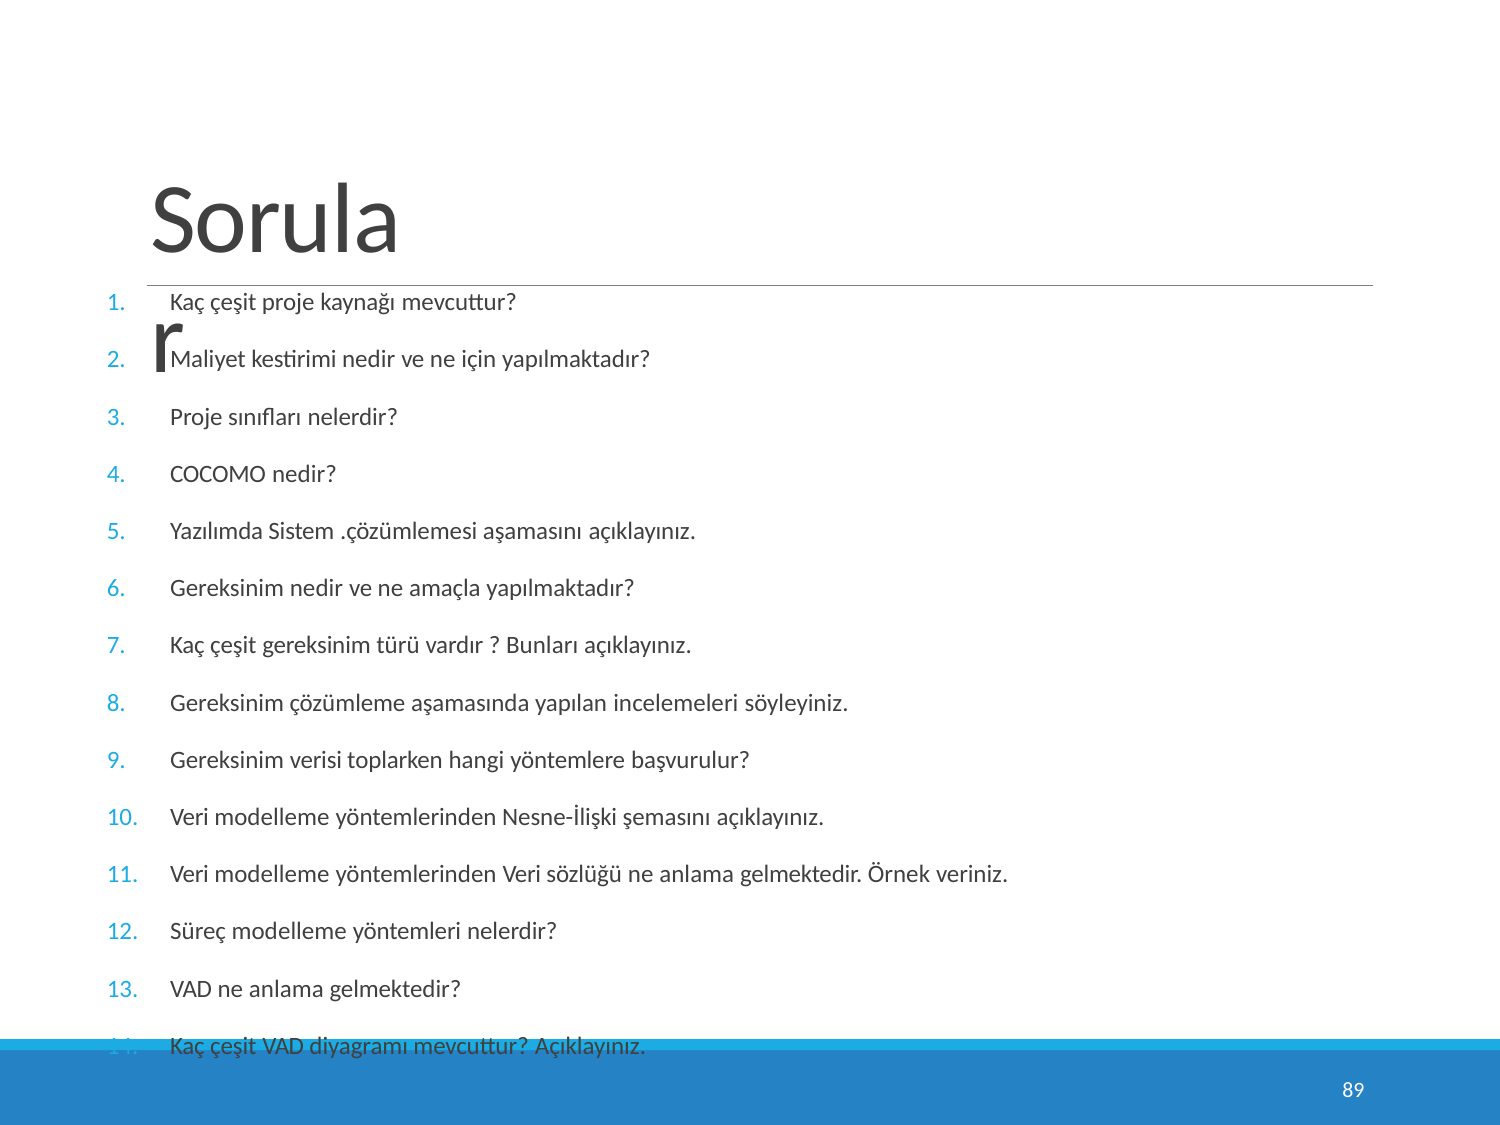

# Sorular
Kaç çeşit proje kaynağı mevcuttur?

Maliyet kestirimi nedir ve ne için yapılmaktadır?

Proje sınıfları nelerdir?

COCOMO nedir?

Yazılımda Sistem .çözümlemesi aşamasını açıklayınız.

Gereksinim nedir ve ne amaçla yapılmaktadır?

Kaç çeşit gereksinim türü vardır ? Bunları açıklayınız.

Gereksinim çözümleme aşamasında yapılan incelemeleri söyleyiniz.

Gereksinim verisi toplarken hangi yöntemlere başvurulur?

Veri modelleme yöntemlerinden Nesne-İlişki şemasını açıklayınız.

Veri modelleme yöntemlerinden Veri sözlüğü ne anlama gelmektedir. Örnek veriniz.

Süreç modelleme yöntemleri nelerdir?

VAD ne anlama gelmektedir?

Kaç çeşit VAD diyagramı mevcuttur? Açıklayınız.

89